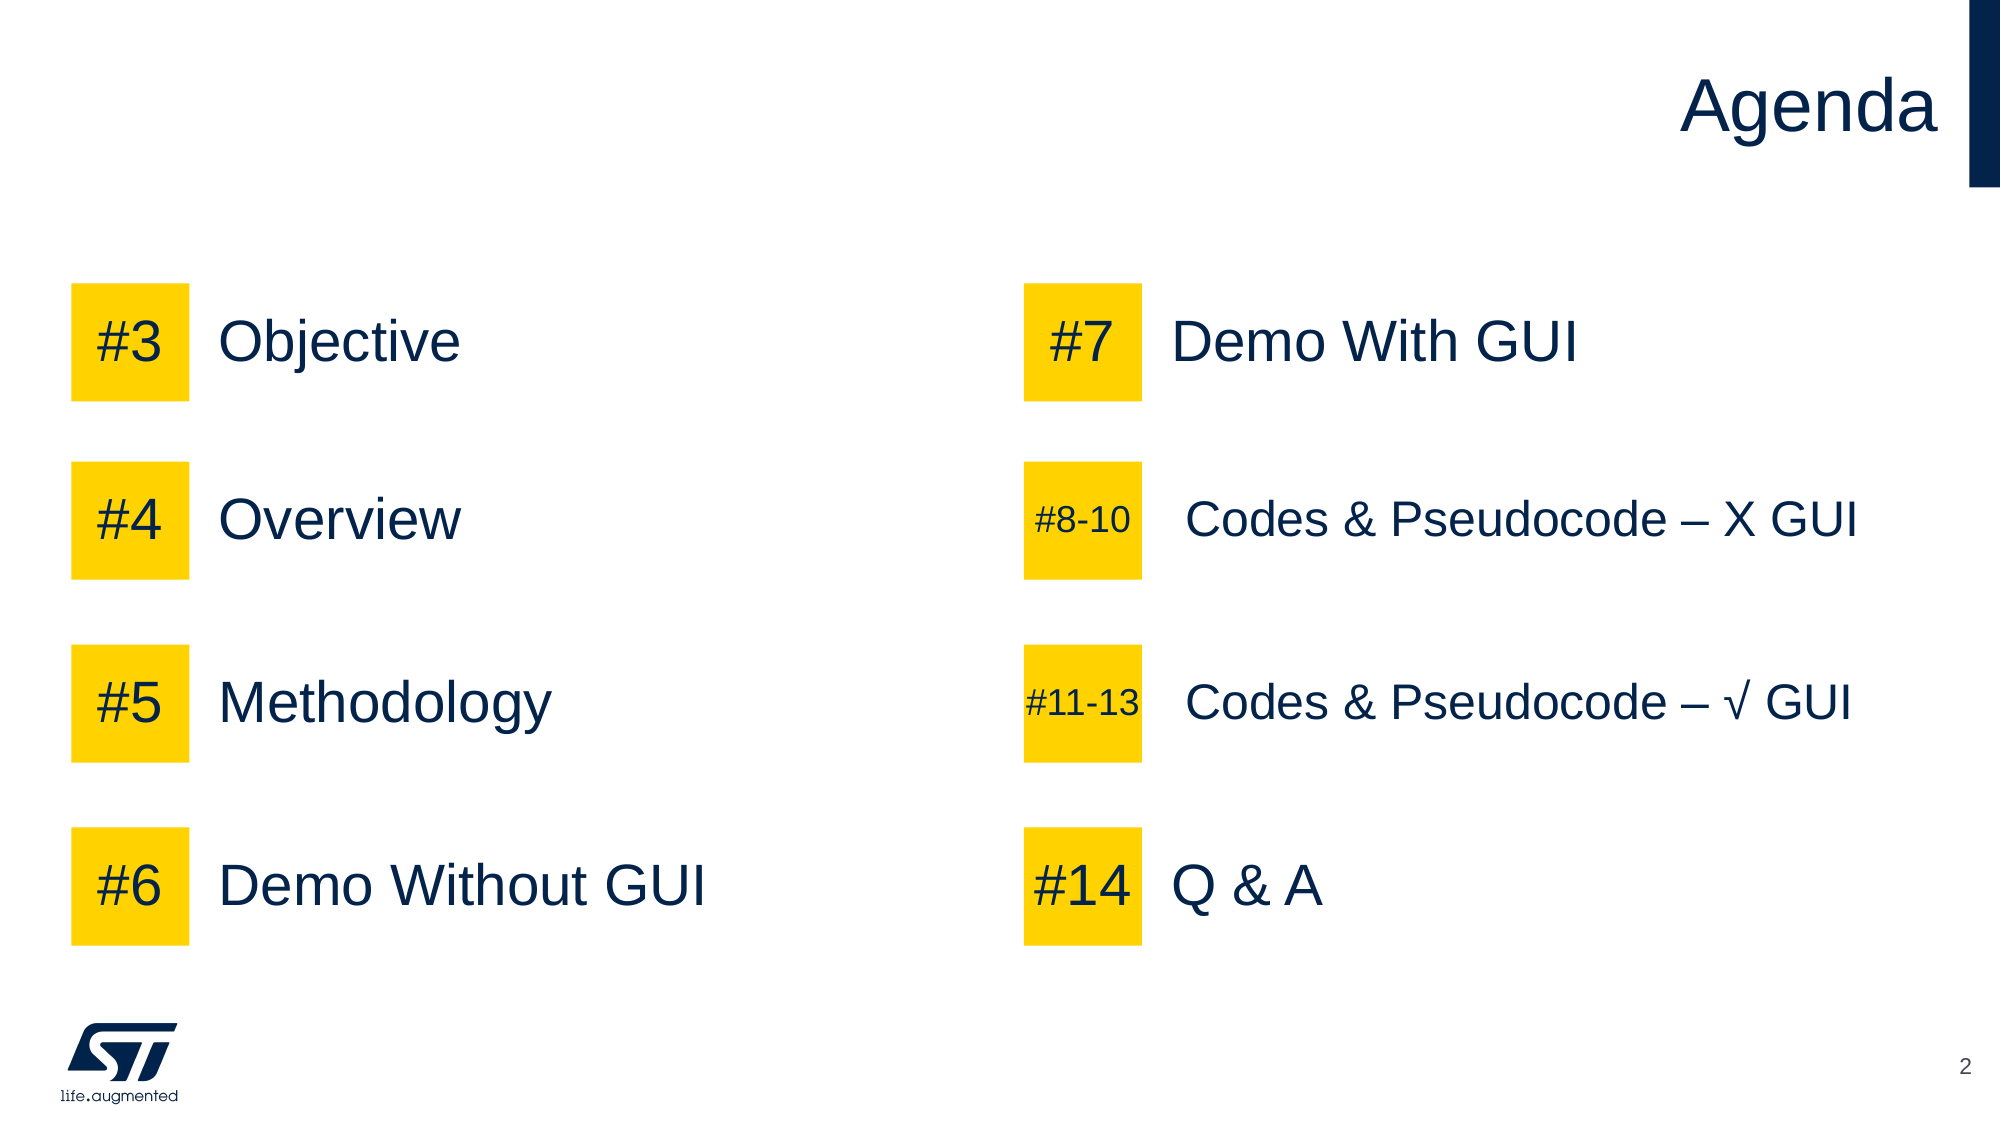

# Agenda
#3
Objective
#7
Demo With GUI
#4
Overview
#8-10
 Codes & Pseudocode – X GUI
#5
Methodology
#11-13

 Codes & Pseudocode – √ GUI
#6
Demo Without GUI
#14
Q & A
2